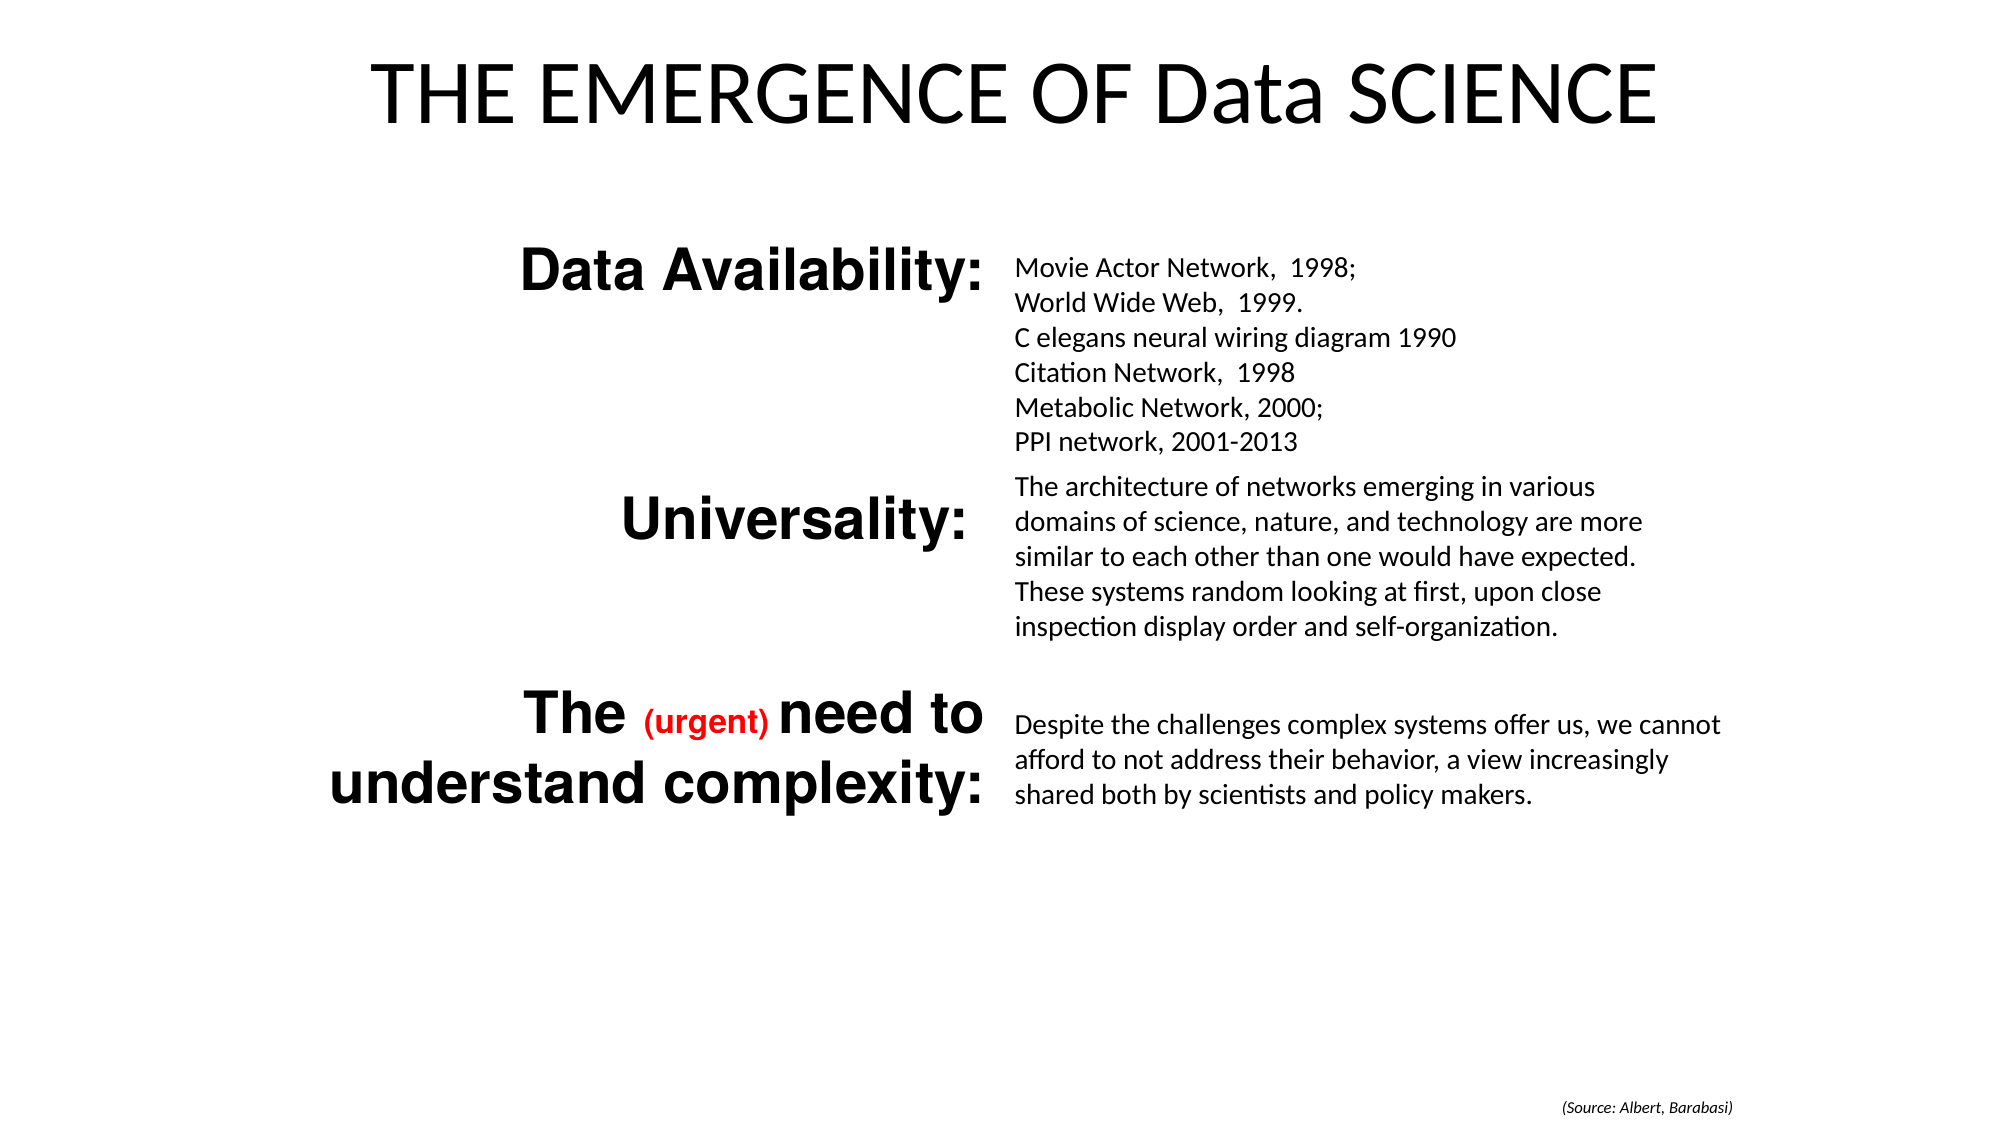

THE EMERGENCE OF Data SCIENCE
Data Availability:

Movie Actor Network,  1998;
World Wide Web,  1999.
C elegans neural wiring diagram 1990
Citation Network,  1998
Metabolic Network, 2000;
PPI network, 2001-2013

The architecture of networks emerging in various domains of science, nature, and technology are more similar to each other than one would have expected. These systems random looking at first, upon close inspection display order and self-organization.

Universality:
The (urgent) need to understand complexity:
Despite the challenges complex systems offer us, we cannot afford to not address their behavior, a view increasingly shared both by scientists and policy makers.
(Source: Albert, Barabasi)